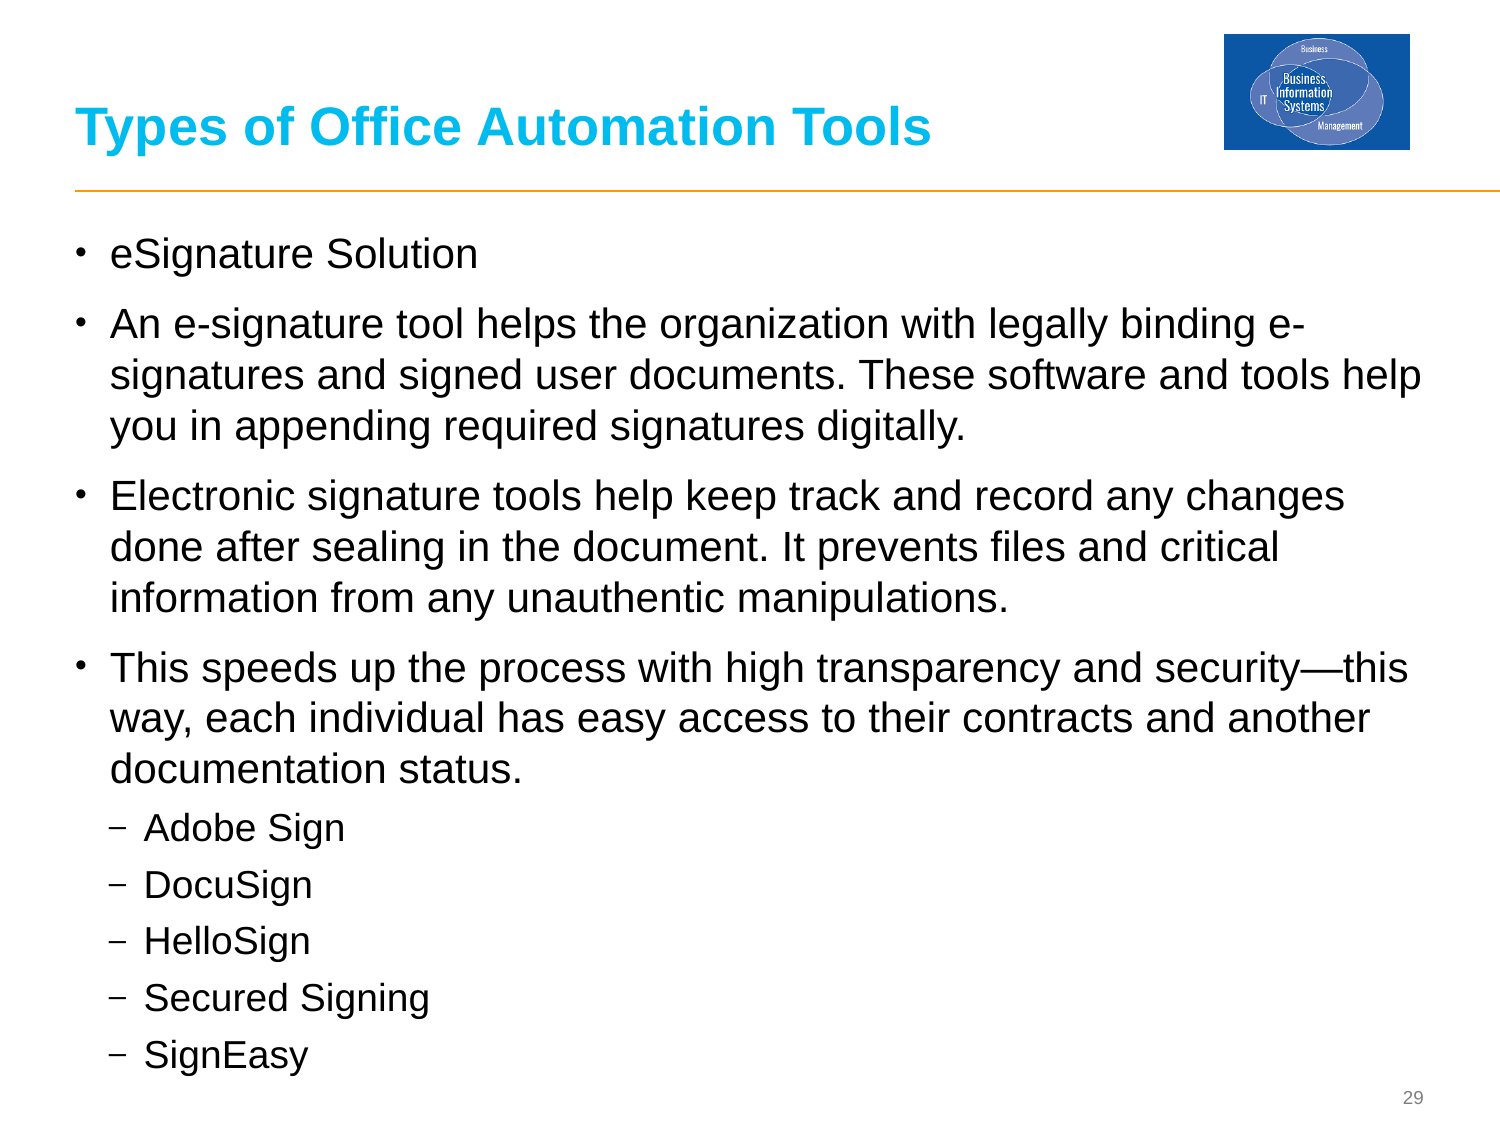

# Types of Office Automation Tools
eSignature Solution
An e-signature tool helps the organization with legally binding e-signatures and signed user documents. These software and tools help you in appending required signatures digitally.
Electronic signature tools help keep track and record any changes done after sealing in the document. It prevents files and critical information from any unauthentic manipulations.
This speeds up the process with high transparency and security—this way, each individual has easy access to their contracts and another documentation status.
Adobe Sign
DocuSign
HelloSign
Secured Signing
SignEasy